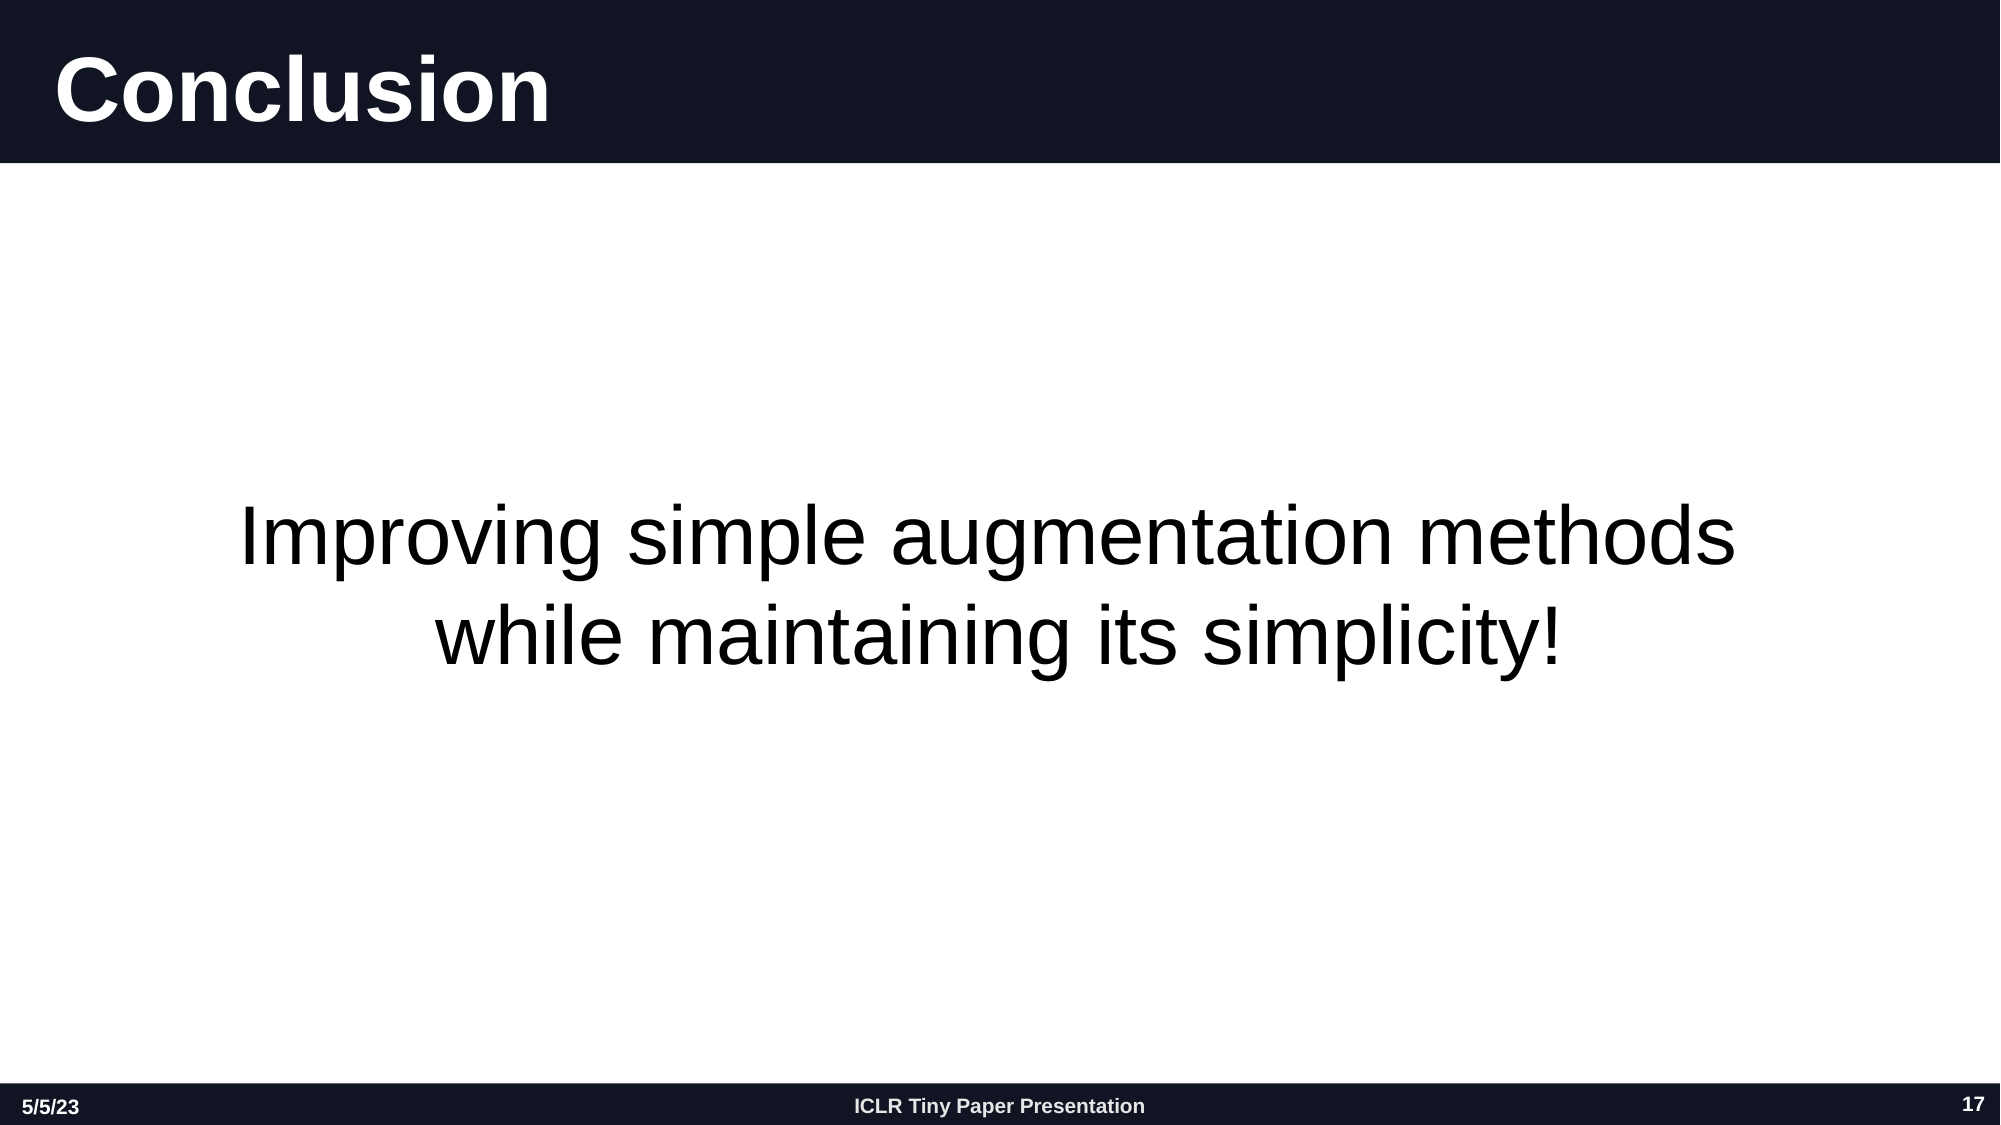

# Conclusion
Improving simple augmentation methods
while maintaining its simplicity!
17
ICLR Tiny Paper Presentation
5/5/23